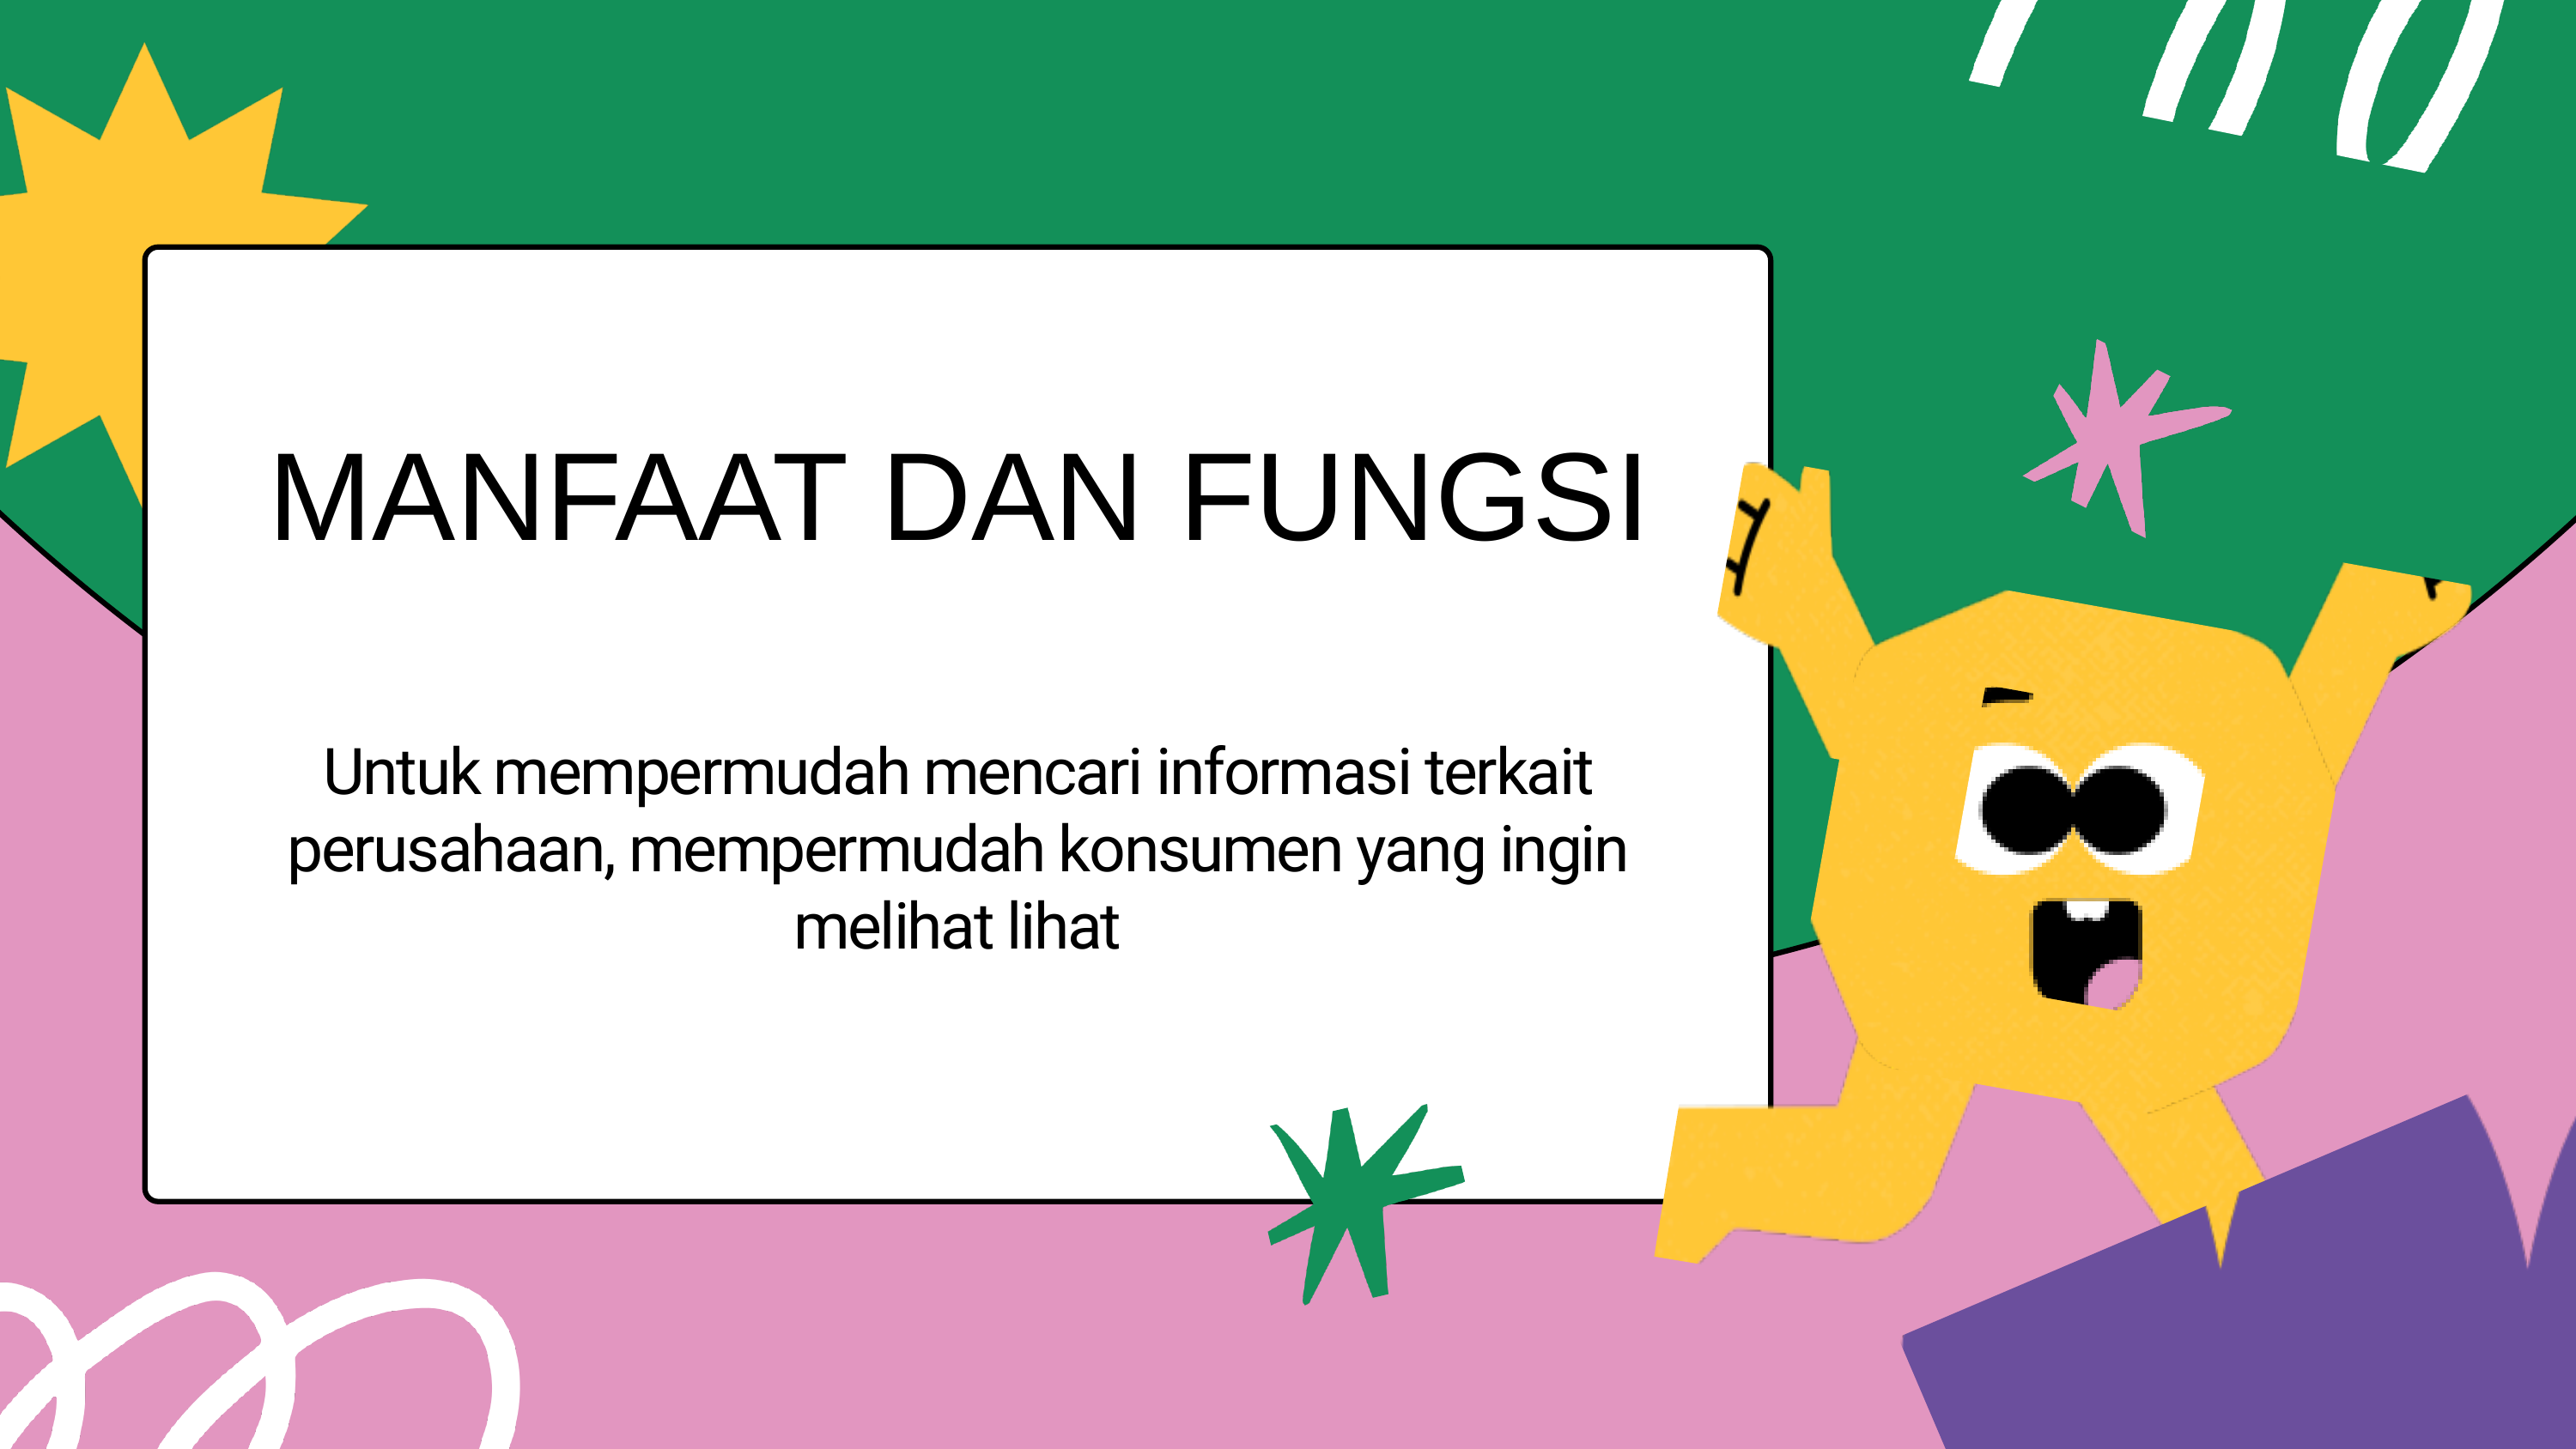

MANFAAT DAN FUNGSI

Untuk mempermudah mencari informasi terkait perusahaan, mempermudah konsumen yang ingin melihat lihat